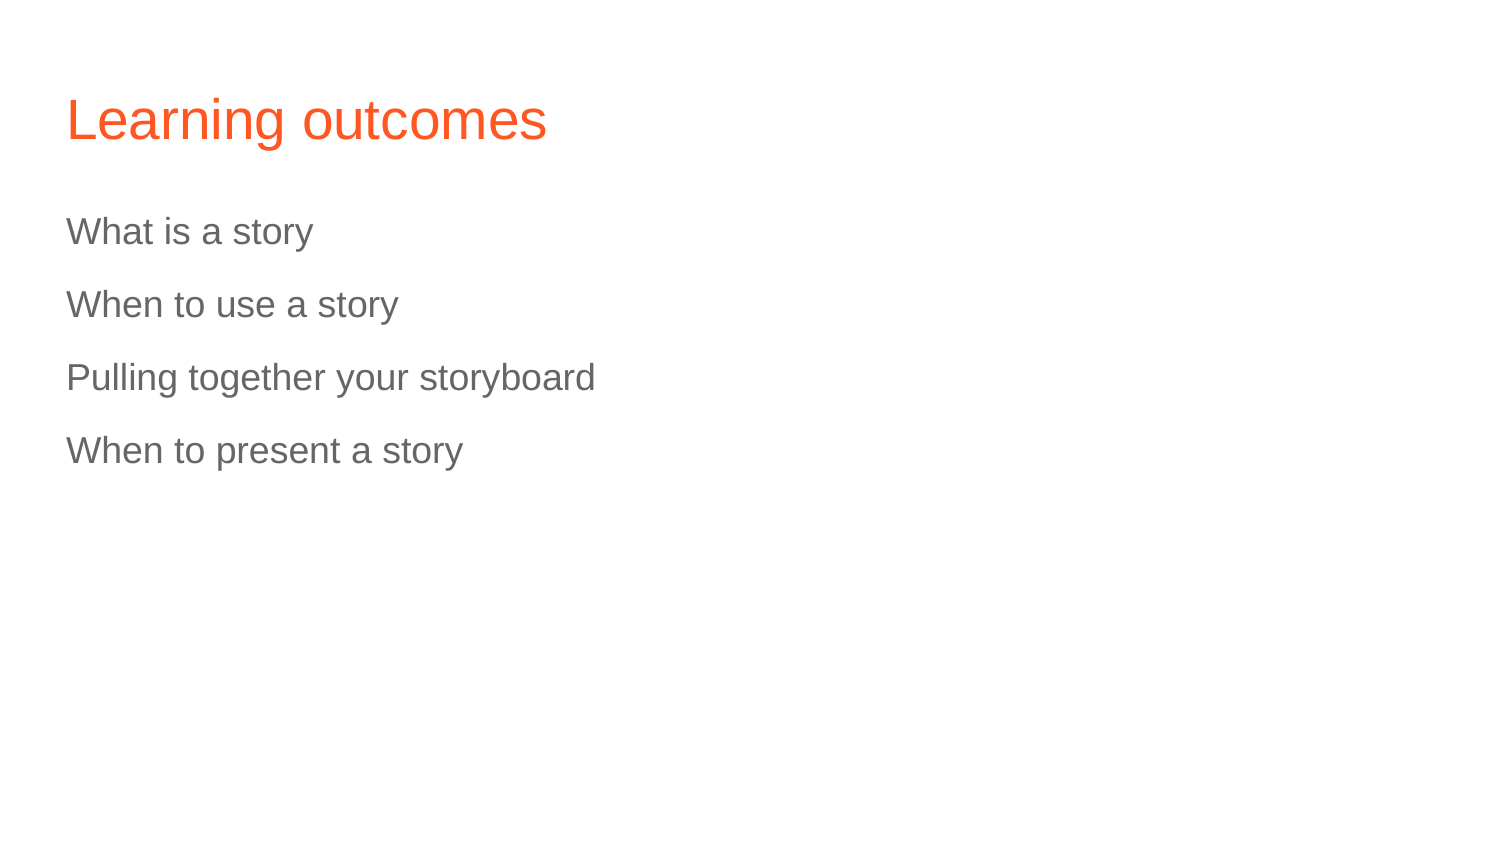

# Learning outcomes
What is a story
When to use a story
Pulling together your storyboard
When to present a story